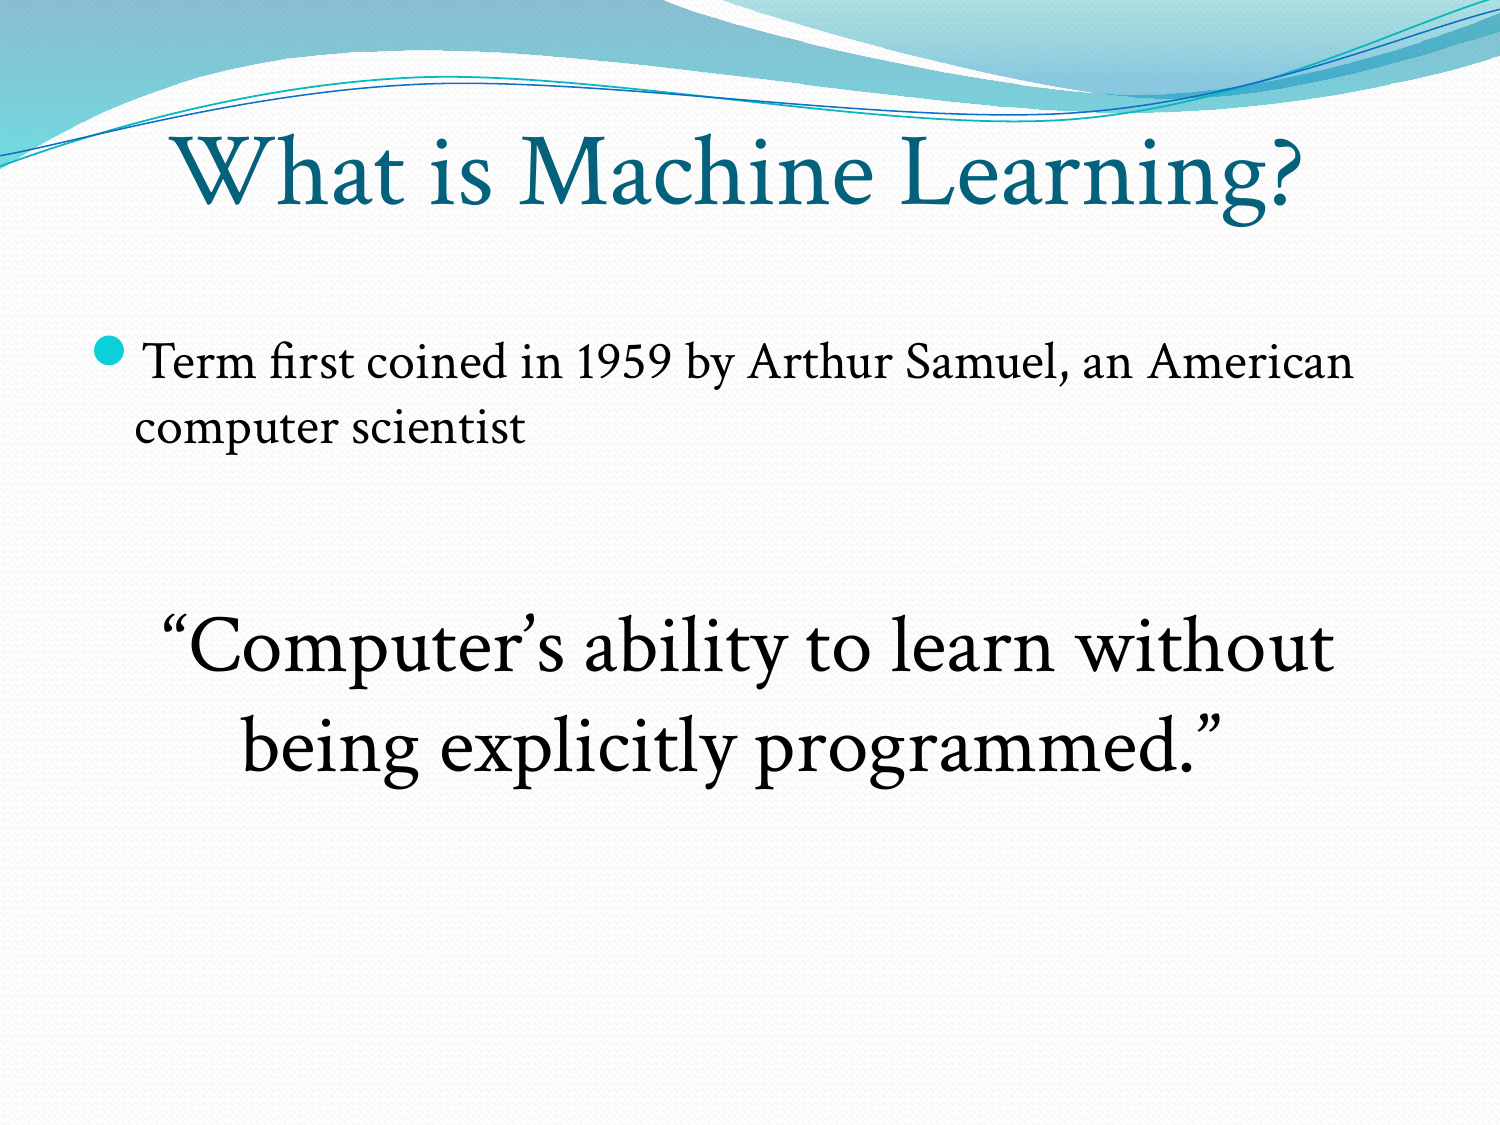

# What is Machine Learning?
Term first coined in 1959 by Arthur Samuel, an American computer scientist

“Computer’s ability to learn without being explicitly programmed.”